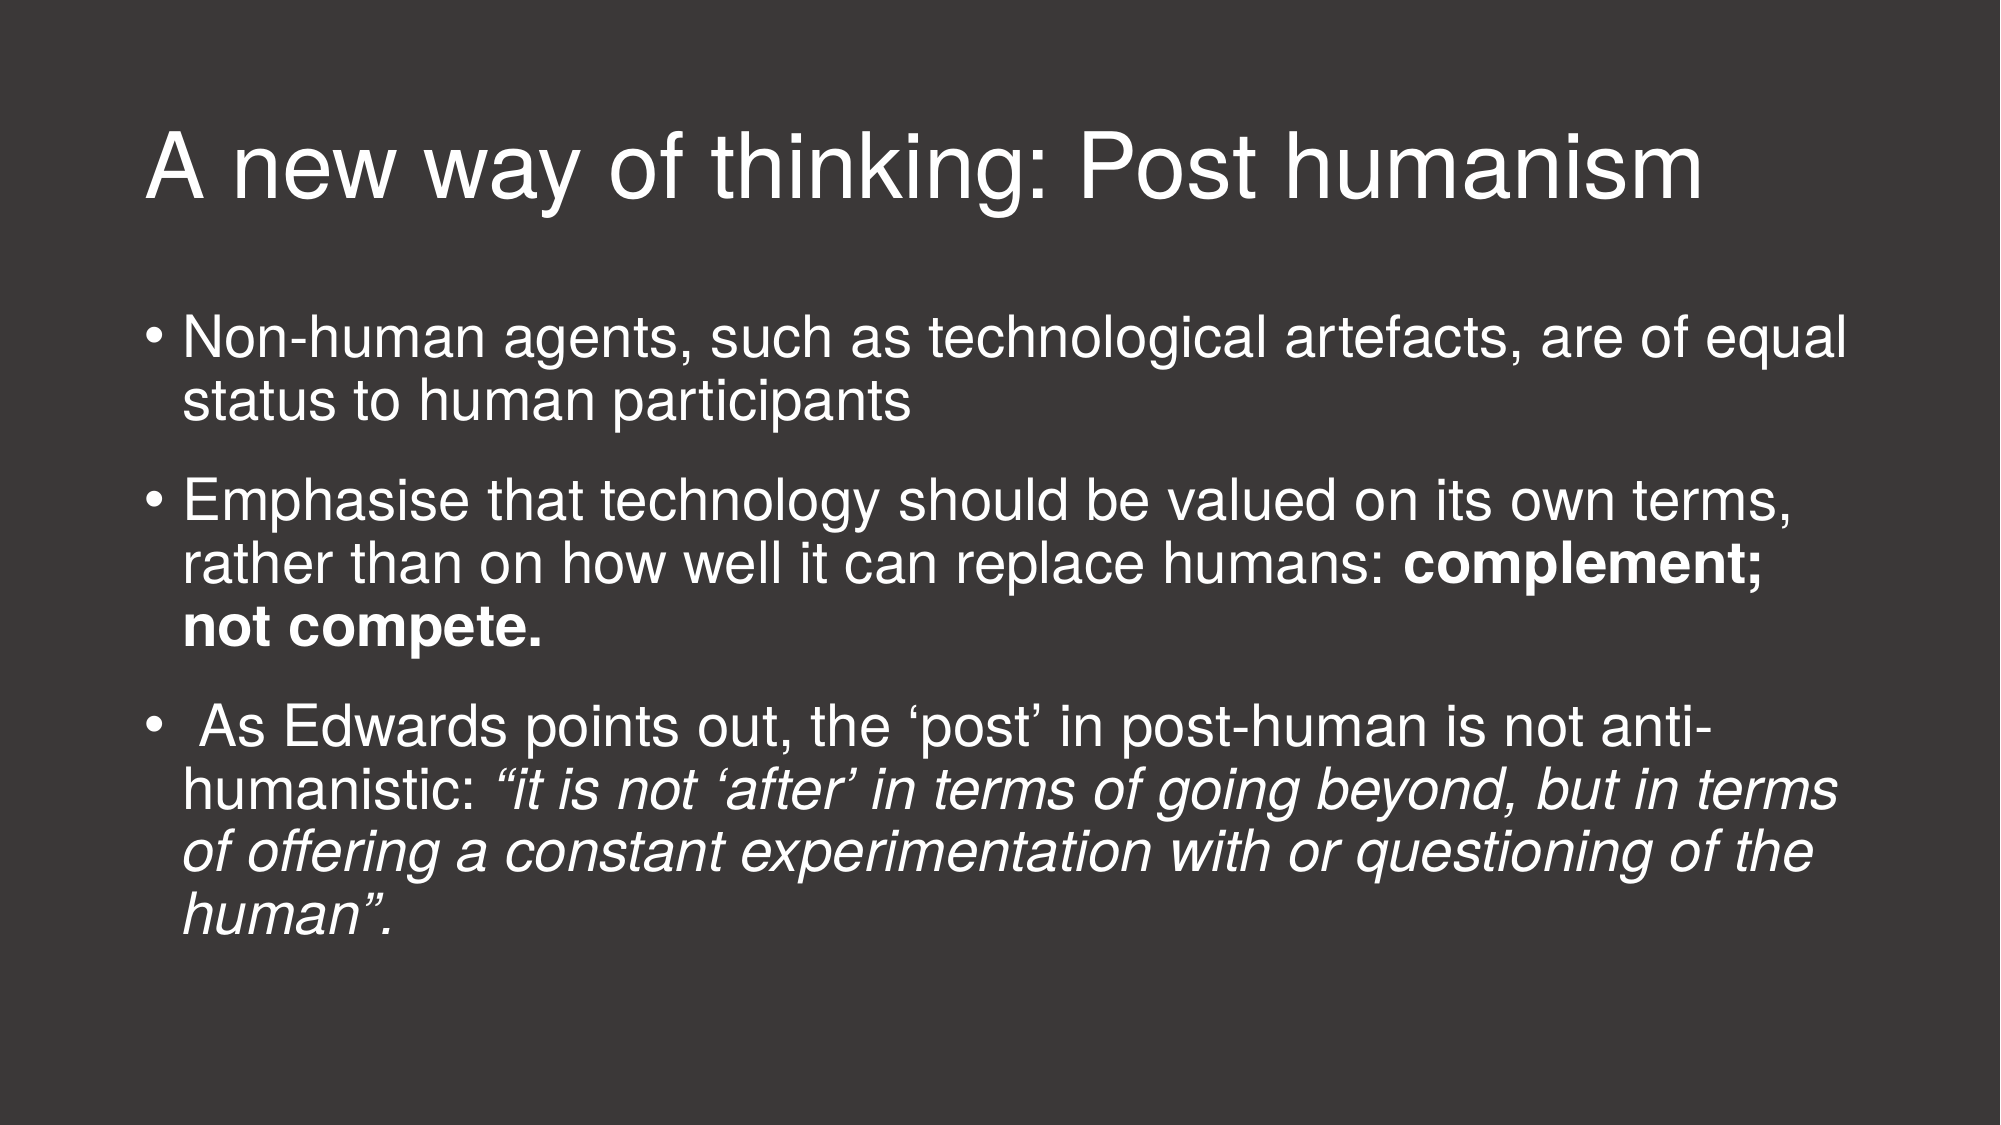

# A new way of thinking: Post humanism
Non-human agents, such as technological artefacts, are of equal status to human participants
Emphasise that technology should be valued on its own terms, rather than on how well it can replace humans: complement; not compete.
 As Edwards points out, the ‘post’ in post-human is not anti-humanistic: “it is not ‘after’ in terms of going beyond, but in terms of offering a constant experimentation with or questioning of the human”.